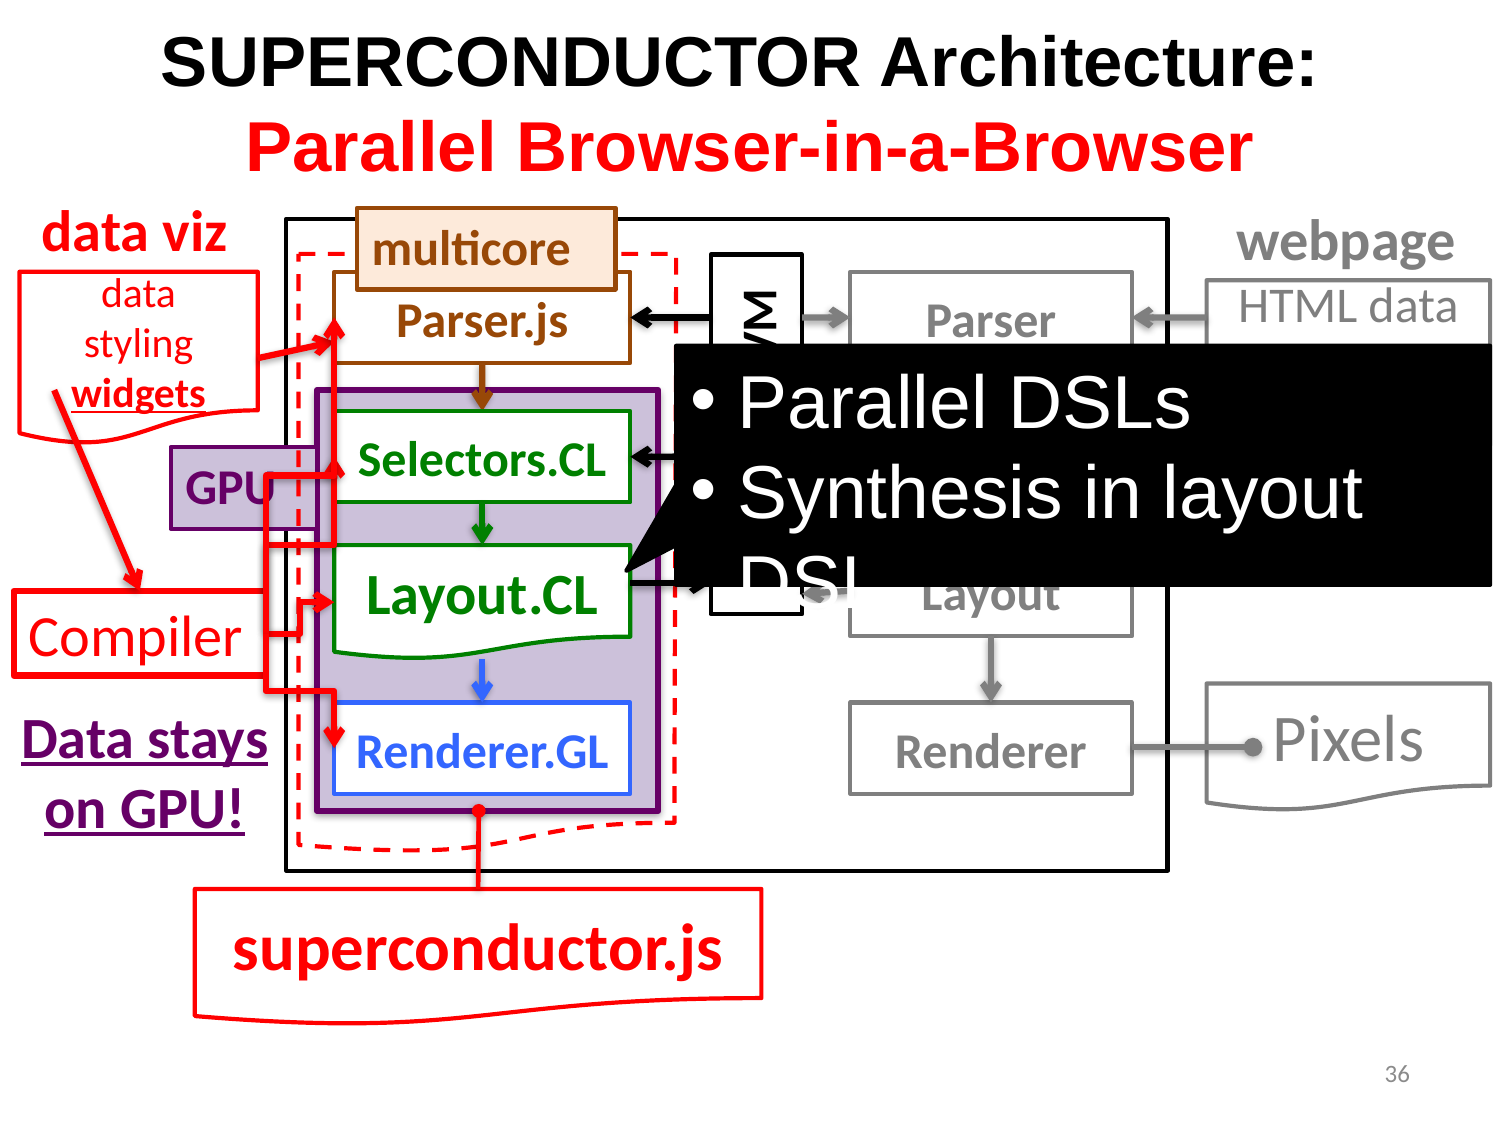

# Superconductor Architecture: Parallel Browser-in-a-Browser

data viz

data
styling
widgets
superconductor.js
webpage
multicore

Parser.js
Parser
HTML data
CSS styling
JS script
Compiler
Parallel DSLs
Synthesis in layout DSL
JavaScript VM

Selectors.CL
Layout.CL
Selectors
GPU
Layout
Renderer.GL
Pixels
Data stays
on GPU!
Renderer
36